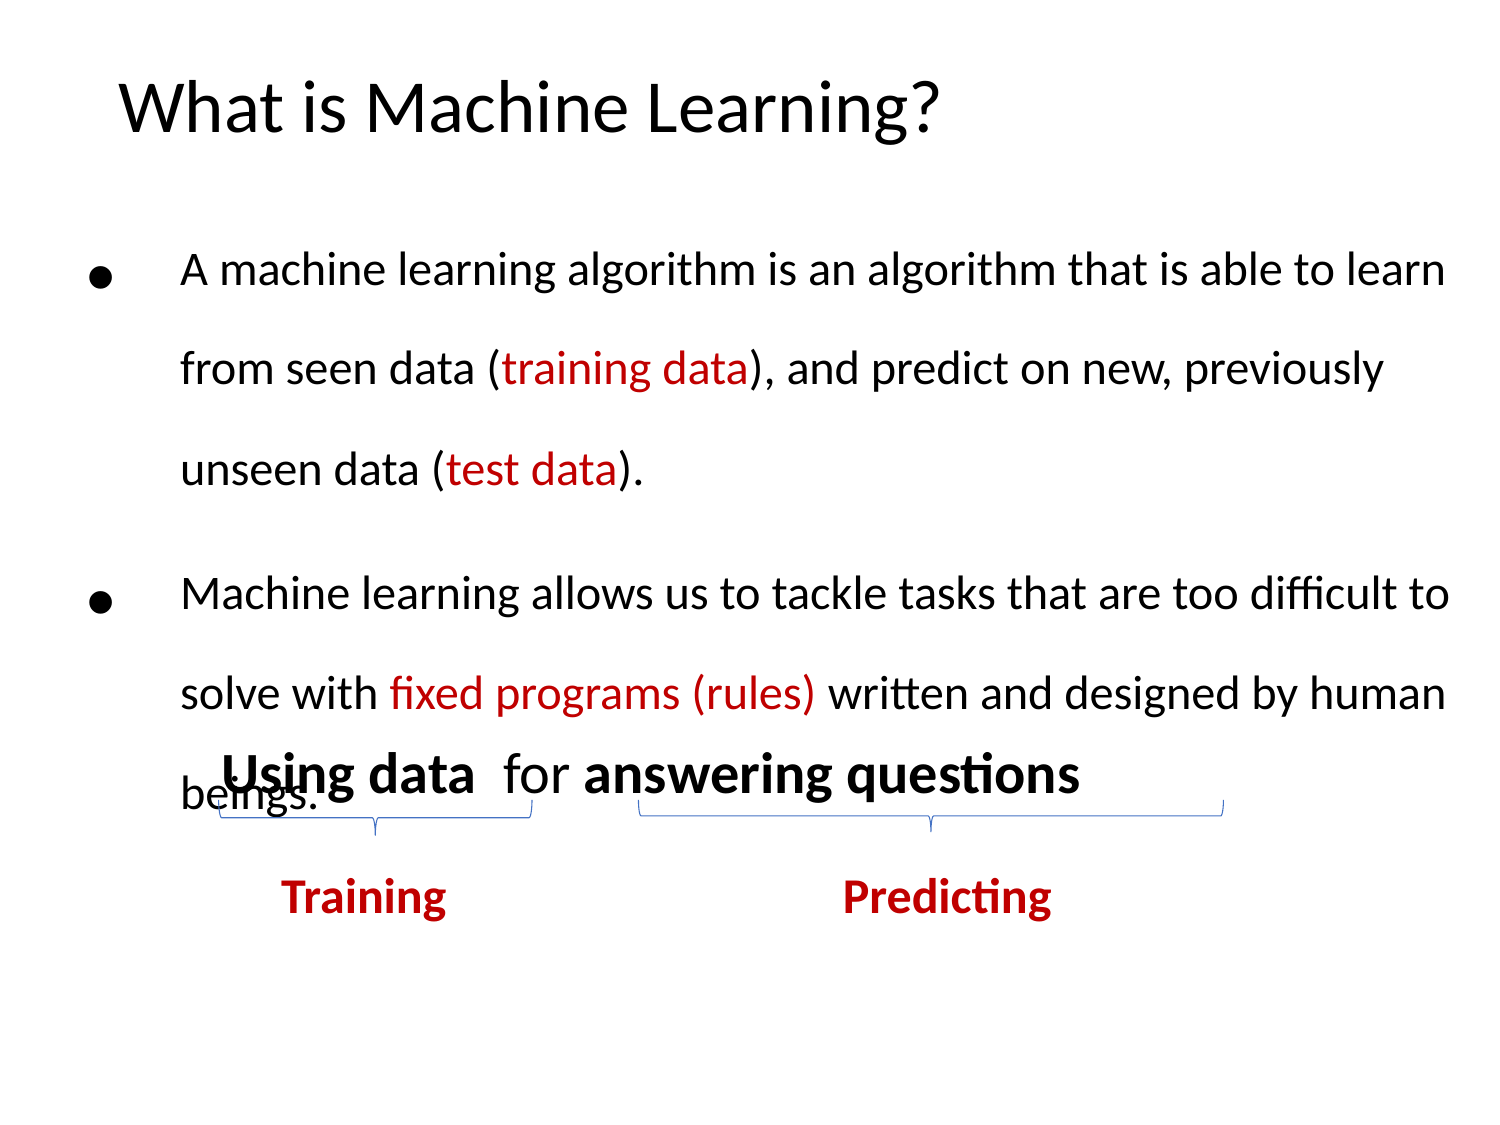

# What is Machine Learning?
A machine learning algorithm is an algorithm that is able to learn from seen data (training data), and predict on new, previously unseen data (test data).
Machine learning allows us to tackle tasks that are too difficult to solve with fixed programs (rules) written and designed by human beings.

Using data  for answering questions
Training
Predicting